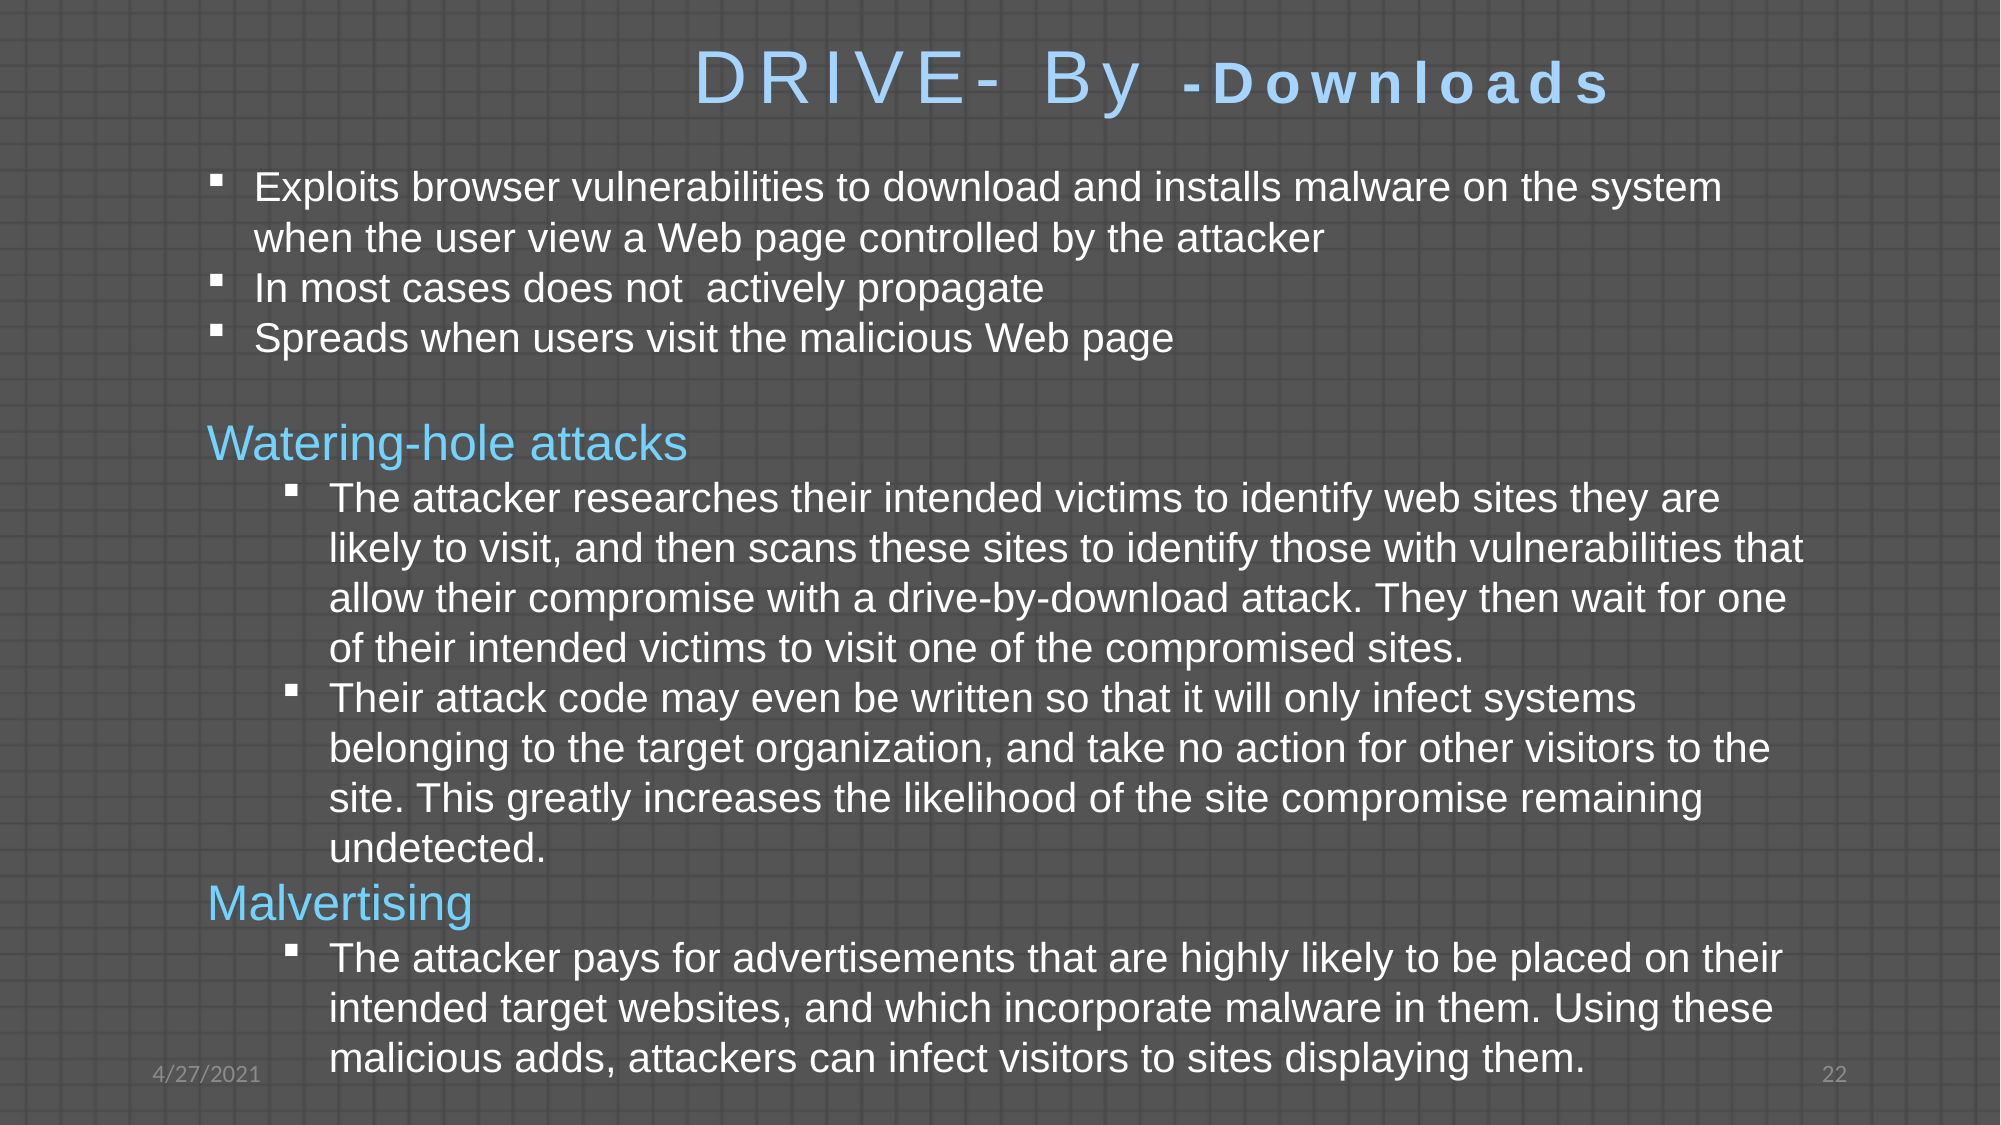

DRIVE- By -Downloads
Exploits browser vulnerabilities to download and installs malware on the system when the user view a Web page controlled by the attacker
In most cases does not  actively propagate
Spreads when users visit the malicious Web page

Watering-hole attacks
The attacker researches their intended victims to identify web sites they are likely to visit, and then scans these sites to identify those with vulnerabilities that allow their compromise with a drive-by-download attack. They then wait for one of their intended victims to visit one of the compromised sites.
Their attack code may even be written so that it will only infect systems belonging to the target organization, and take no action for other visitors to the site. This greatly increases the likelihood of the site compromise remaining undetected.
Malvertising
The attacker pays for advertisements that are highly likely to be placed on their intended target websites, and which incorporate malware in them. Using these malicious adds, attackers can infect visitors to sites displaying them.

4/27/2021
22